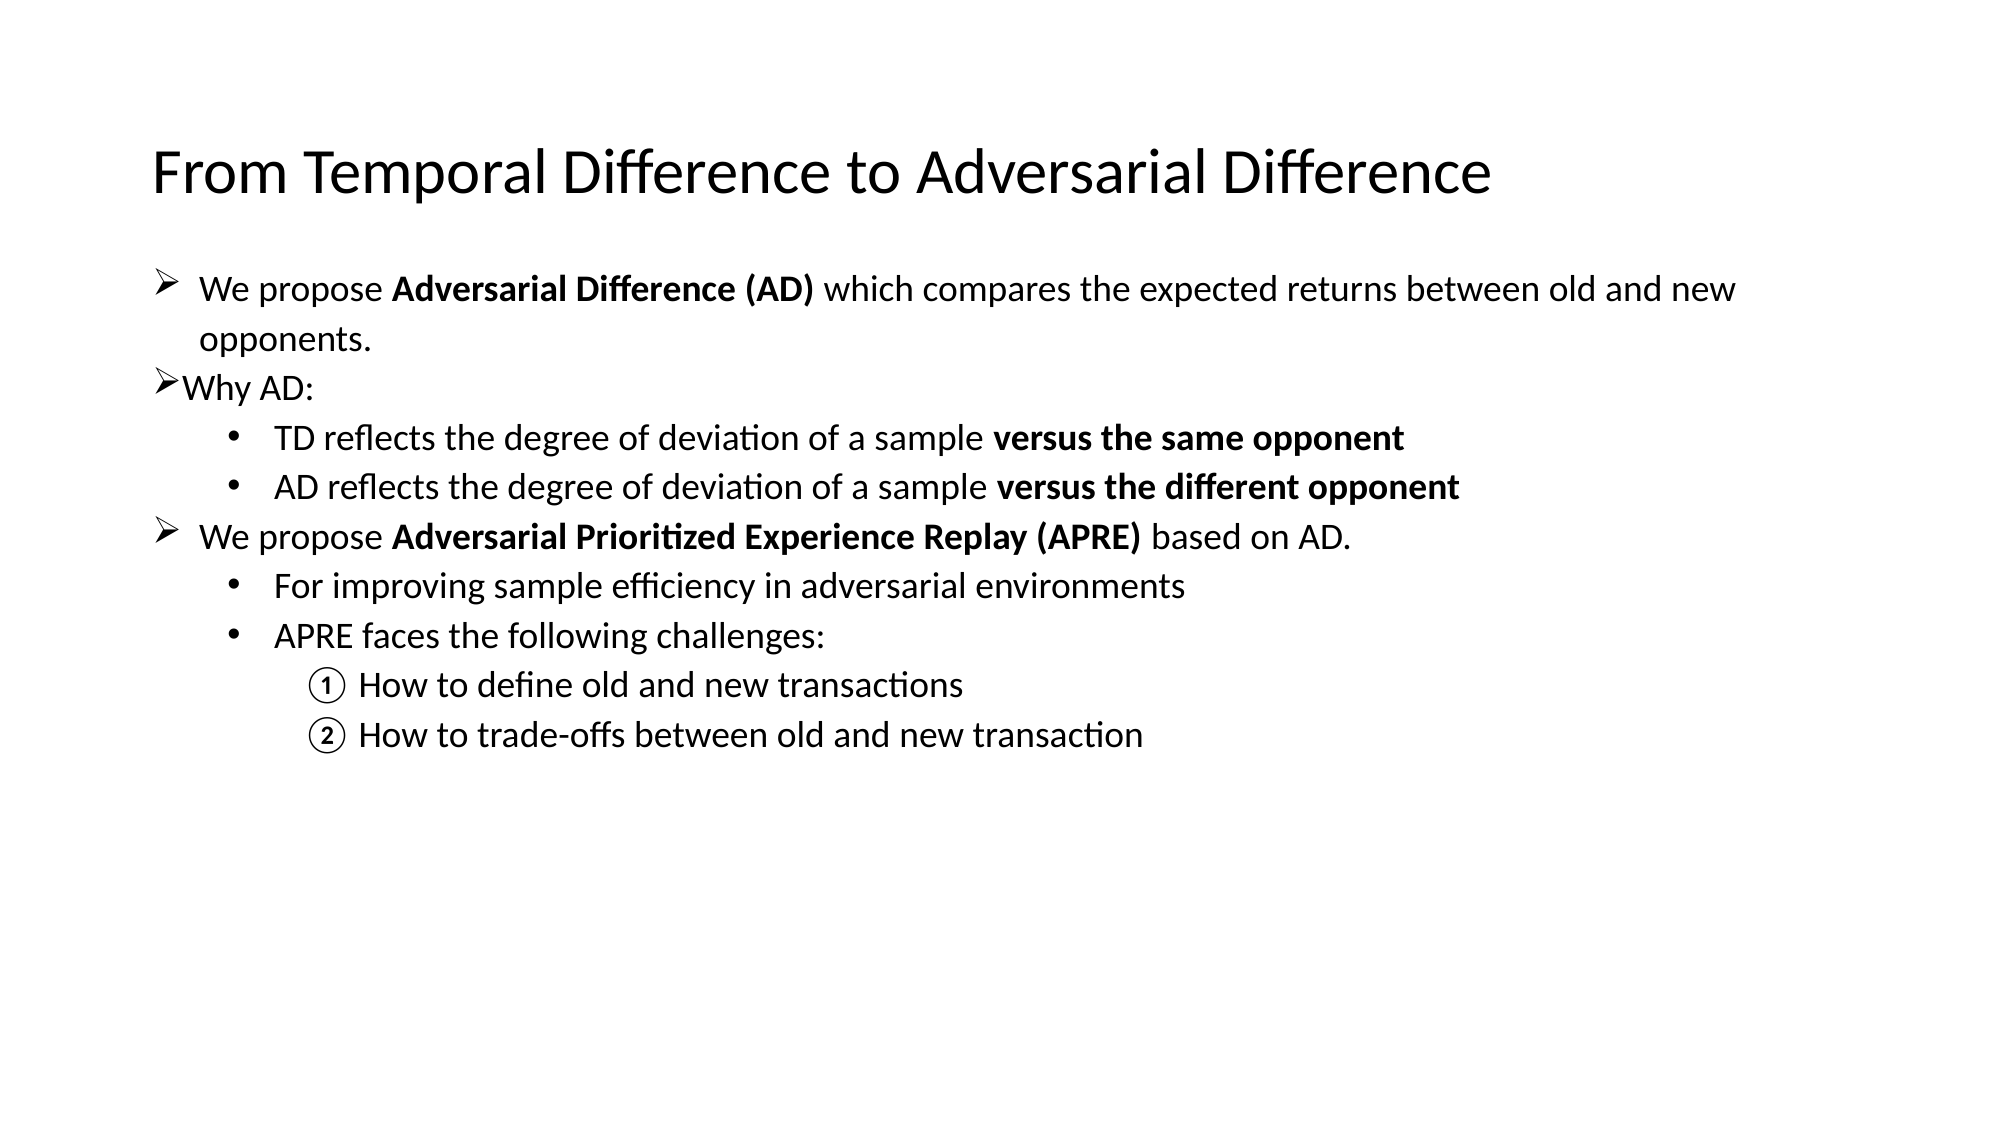

# From Temporal Difference to Adversarial Difference
We propose Adversarial Difference (AD) which compares the expected returns between old and new opponents.
Why AD:
TD reflects the degree of deviation of a sample versus the same opponent
AD reflects the degree of deviation of a sample versus the different opponent
We propose Adversarial Prioritized Experience Replay (APRE) based on AD.
For improving sample efficiency in adversarial environments
APRE faces the following challenges:
How to define old and new transactions
How to trade-offs between old and new transaction

6